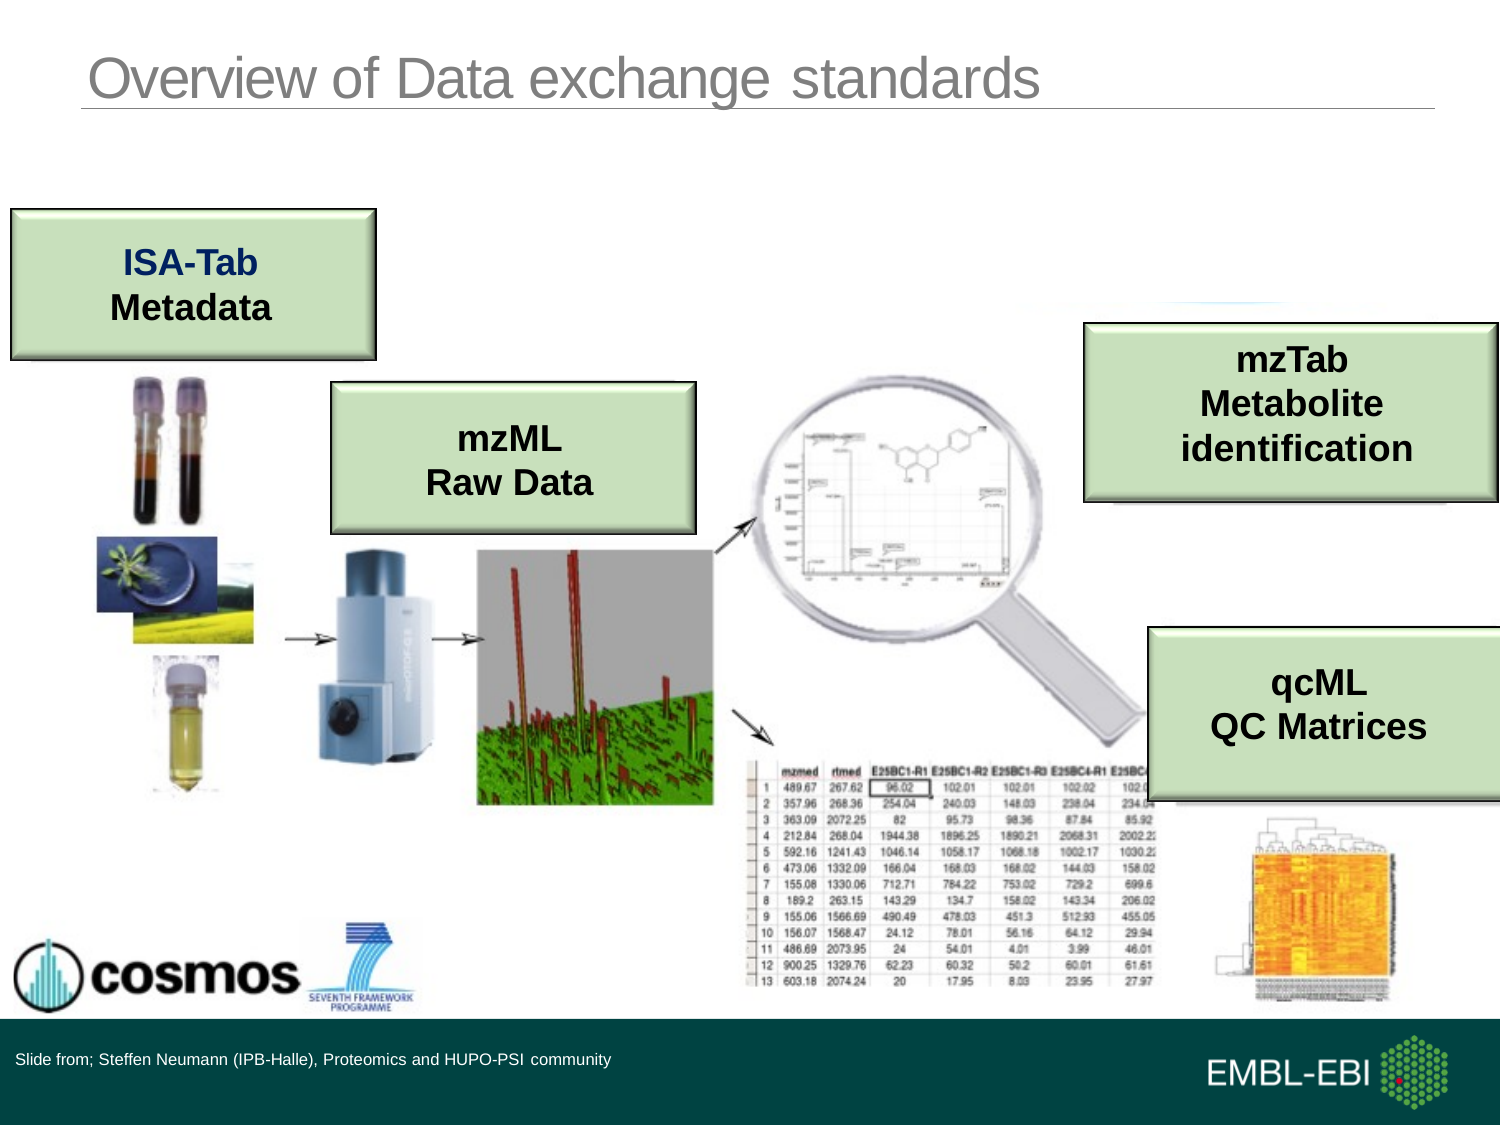

# Overview of Data exchange standards

ISA-Tab
Metadata

mzTab  Metabolite  identification

mzML  Raw Data

qcML  QC Matrices
Slide from; Steffen Neumann (IPB-Halle), Proteomics and HUPO-PSI community